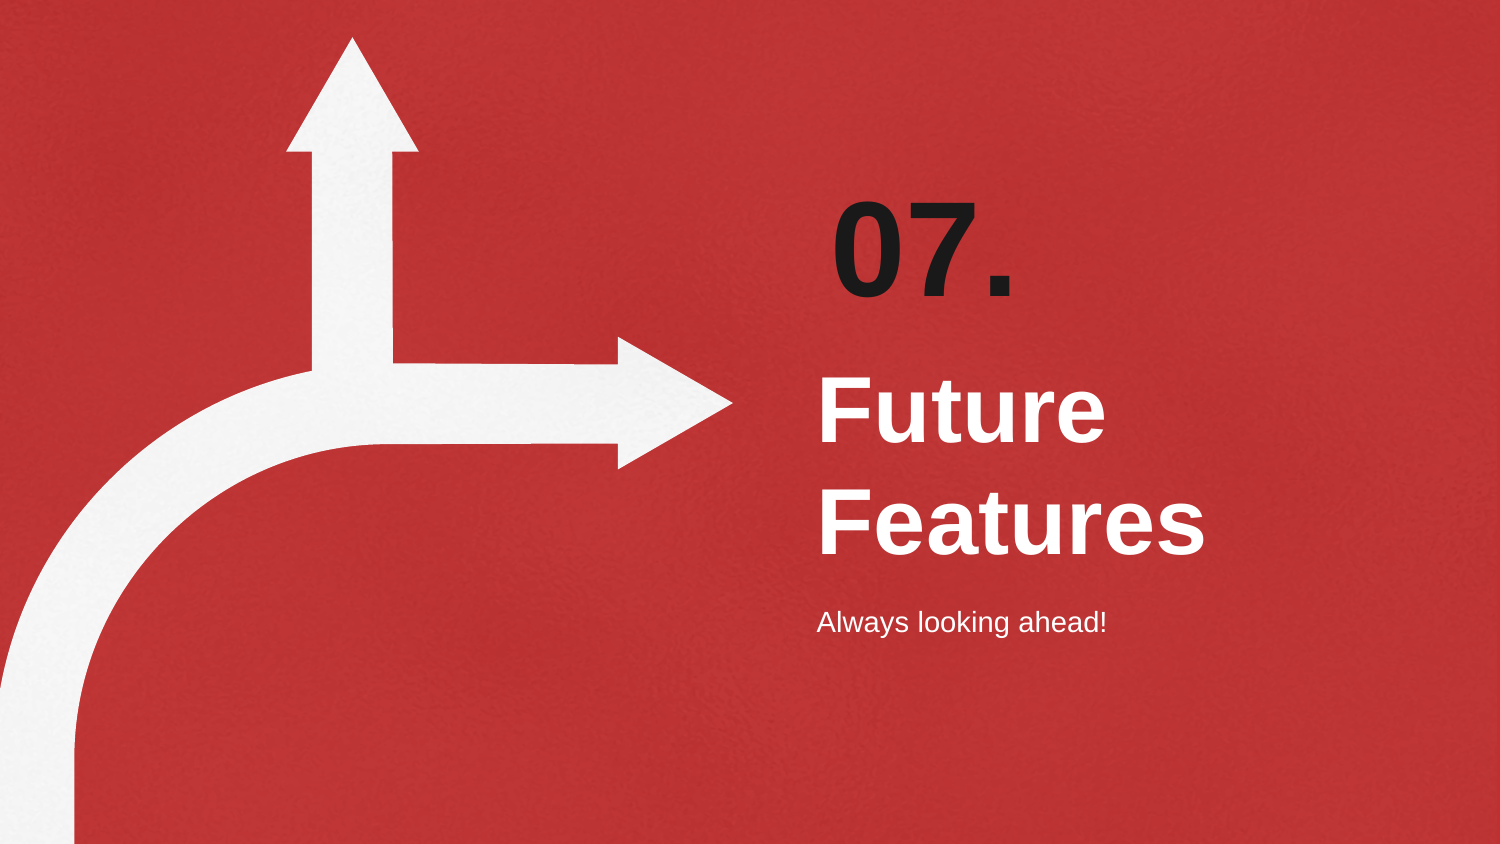

07.
# Future Features
Always looking ahead!